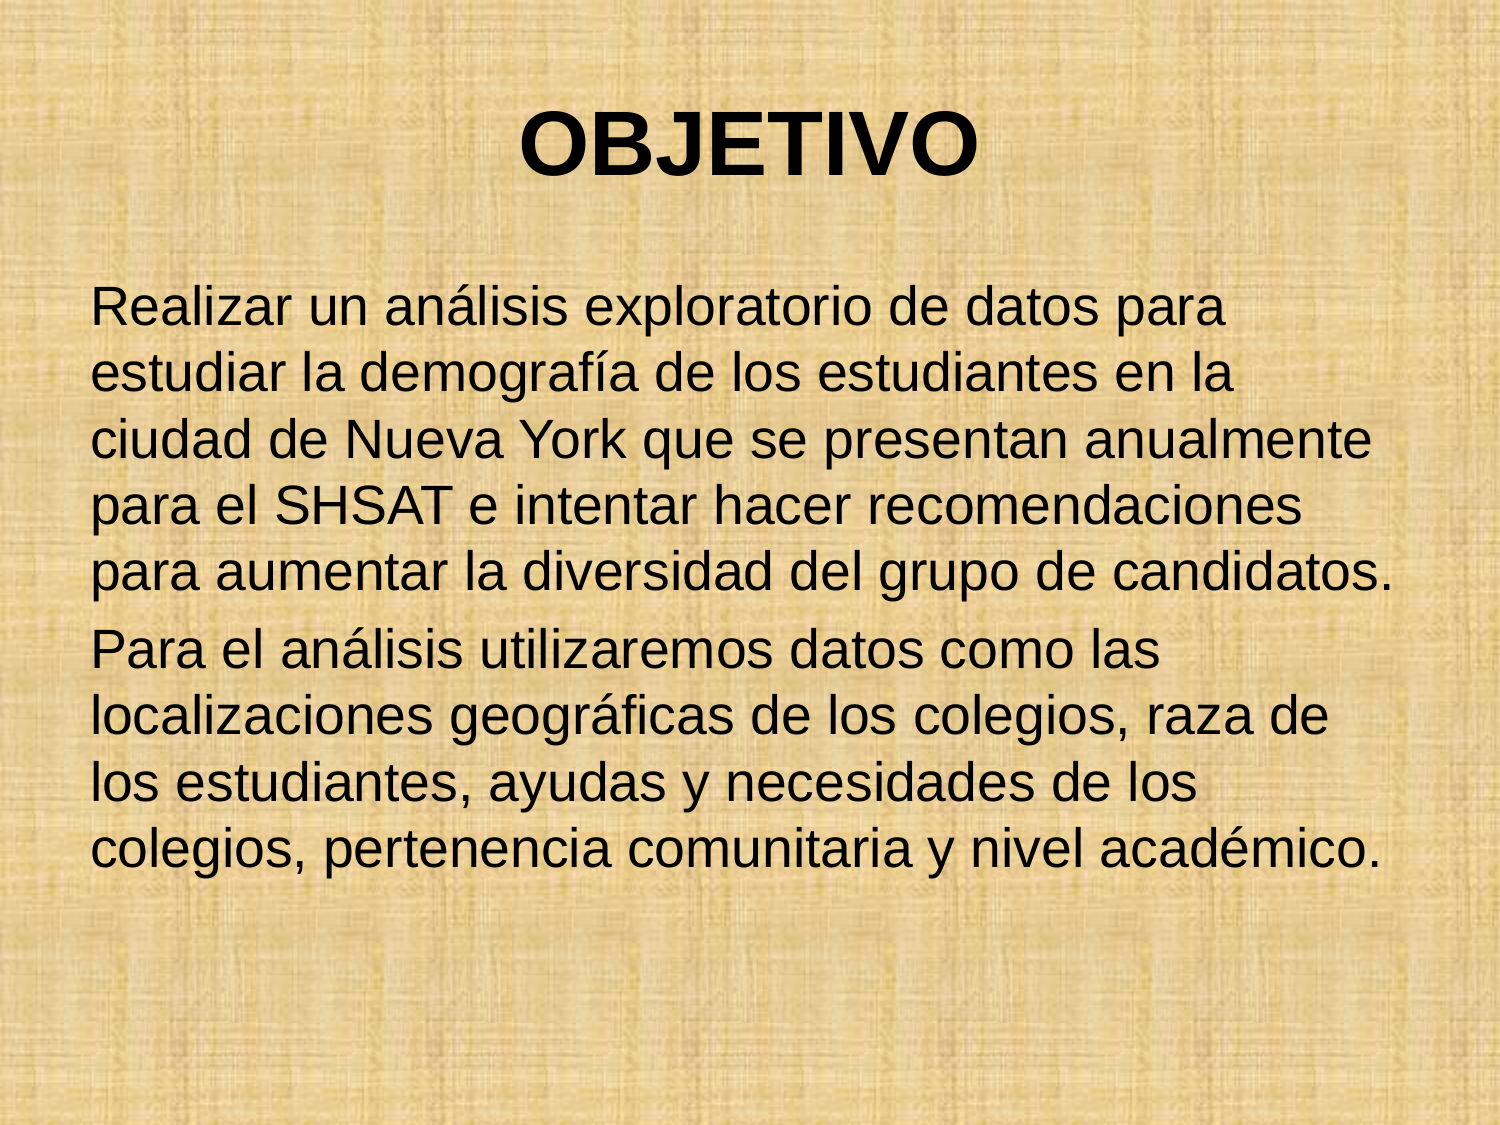

# OBJETIVO
Realizar un análisis exploratorio de datos para estudiar la demografía de los estudiantes en la ciudad de Nueva York que se presentan anualmente para el SHSAT e intentar hacer recomendaciones para aumentar la diversidad del grupo de candidatos.
Para el análisis utilizaremos datos como las localizaciones geográficas de los colegios, raza de los estudiantes, ayudas y necesidades de los colegios, pertenencia comunitaria y nivel académico.